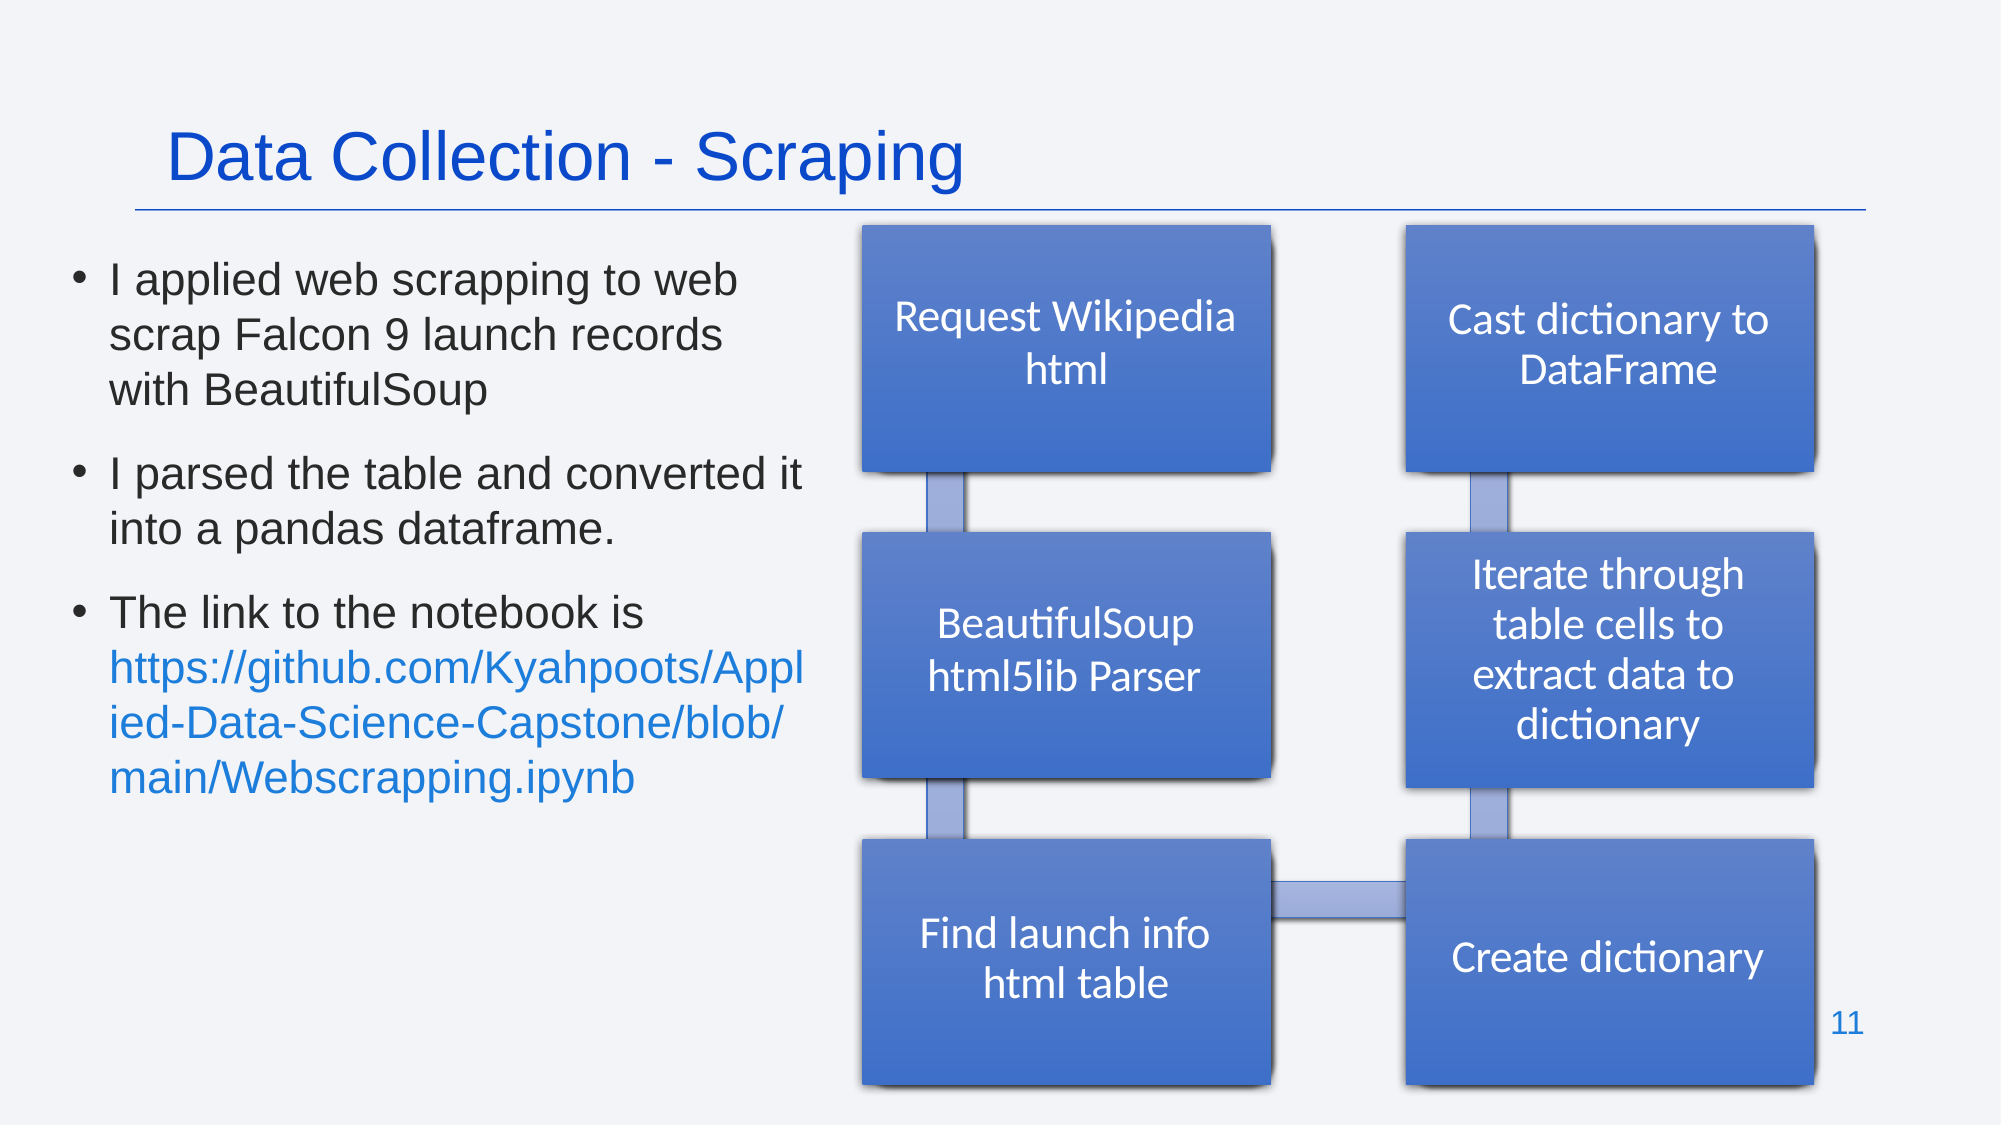

Data Collection - Scraping

Cast dictionary to  DataFrame
Request Wikipedia
html

Iterate through  table cells to  extract data to  dictionary

BeautifulSoup
html5lib Parser

Find launch info  html table
Create dictionary
I applied web scrapping to web scrap Falcon 9 launch records with BeautifulSoup
I parsed the table and converted it into a pandas dataframe.
The link to the notebook is https://github.com/Kyahpoots/Applied-Data-Science-Capstone/blob/main/Webscrapping.ipynb
11